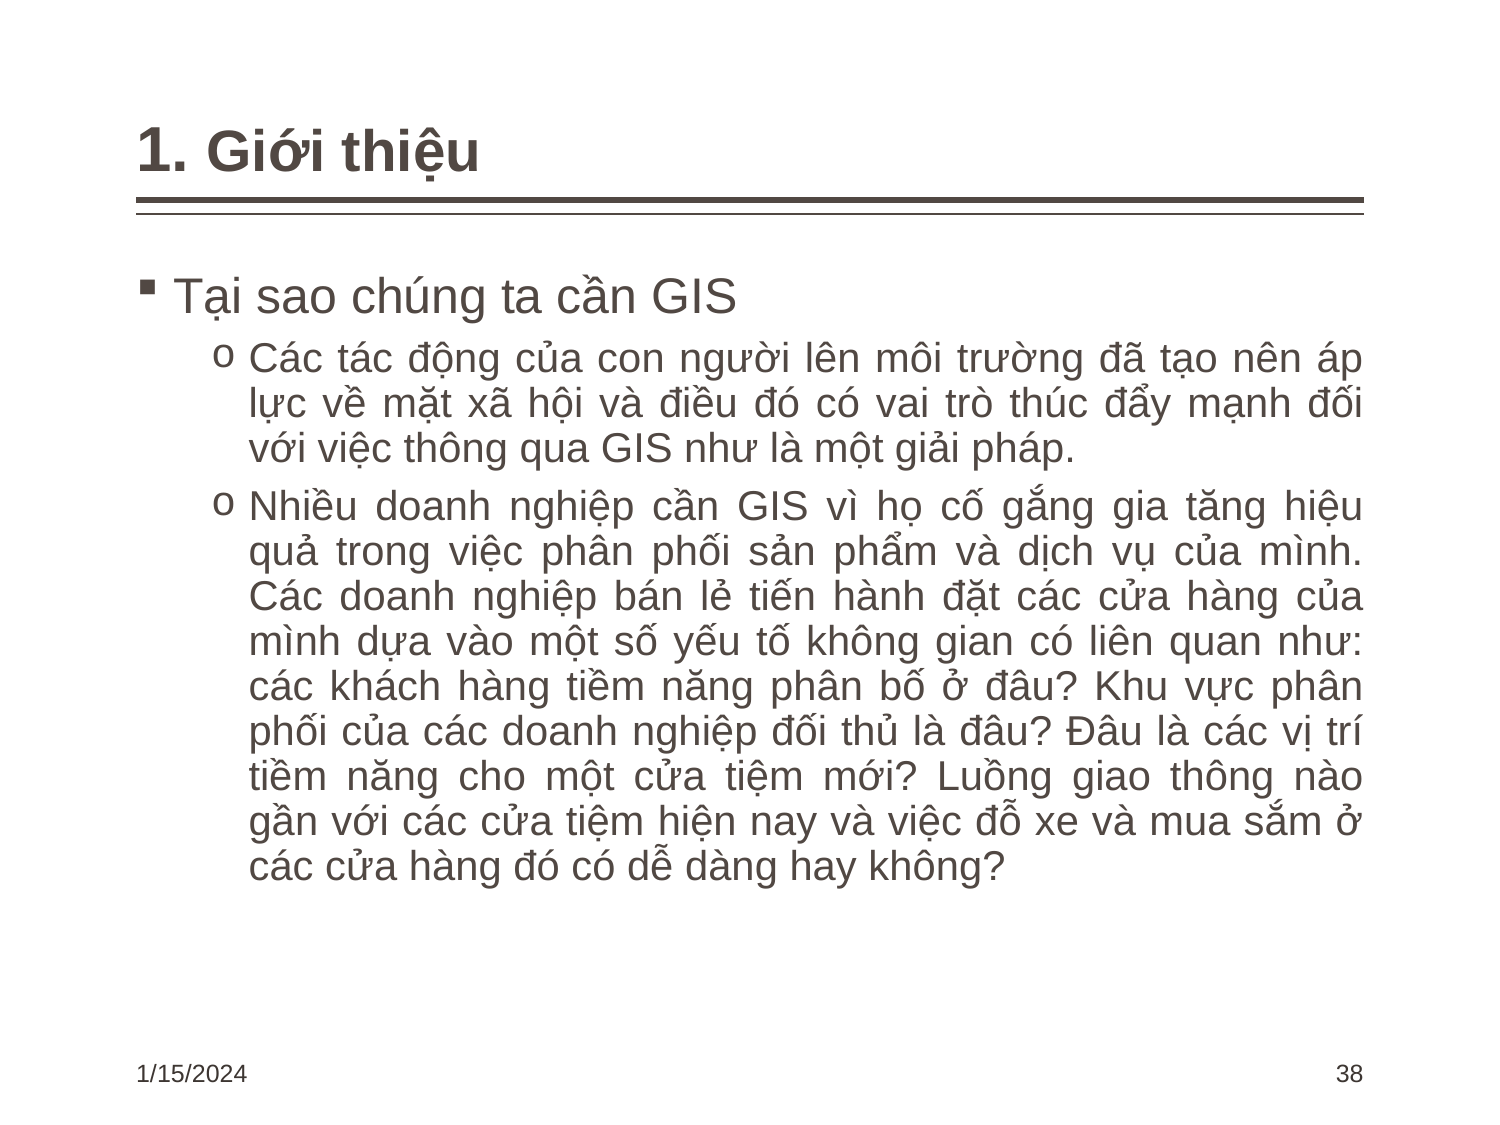

# 1. Giới thiệu
Tại sao chúng ta cần GIS
Các tác động của con người lên môi trường đã tạo nên áp lực về mặt xã hội và điều đó có vai trò thúc đẩy mạnh đối với việc thông qua GIS như là một giải pháp.
Nhiều doanh nghiệp cần GIS vì họ cố gắng gia tăng hiệu quả trong việc phân phối sản phẩm và dịch vụ của mình. Các doanh nghiệp bán lẻ tiến hành đặt các cửa hàng của mình dựa vào một số yếu tố không gian có liên quan như: các khách hàng tiềm năng phân bố ở đâu? Khu vực phân phối của các doanh nghiệp đối thủ là đâu? Đâu là các vị trí tiềm năng cho một cửa tiệm mới? Luồng giao thông nào gần với các cửa tiệm hiện nay và việc đỗ xe và mua sắm ở các cửa hàng đó có dễ dàng hay không?
1/15/2024
38